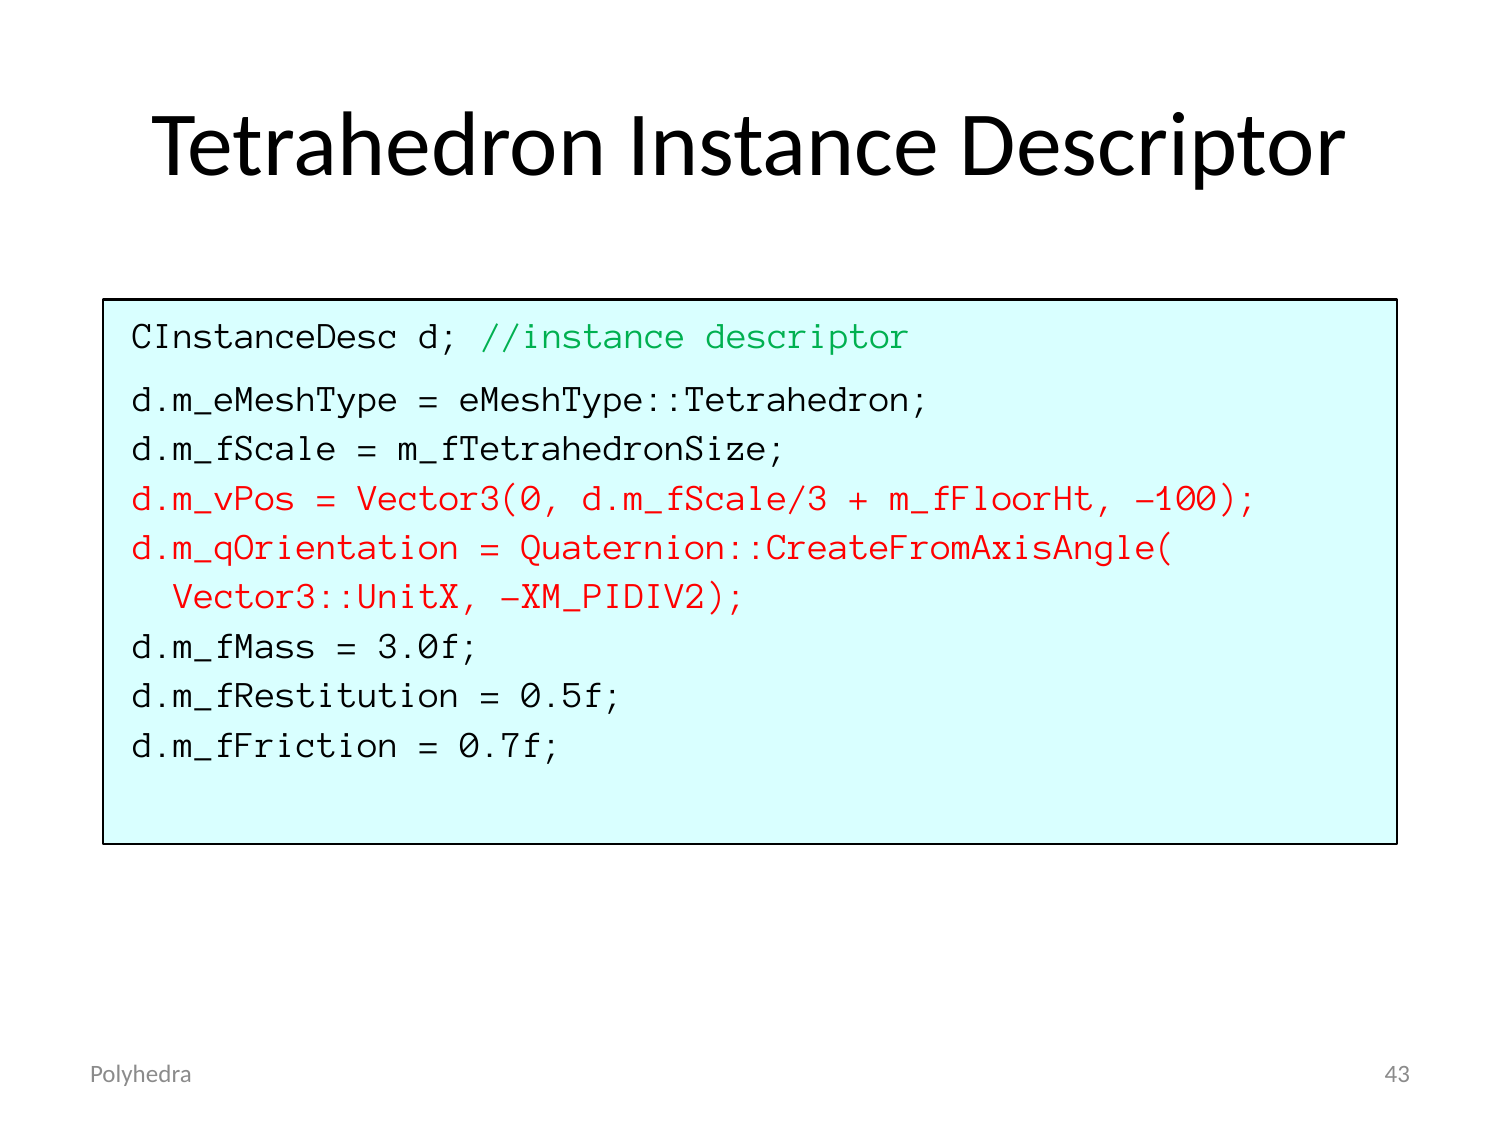

# Tetrahedron Instance Descriptor
CInstanceDesc d; //instance descriptor
d.m_eMeshType = eMeshType::Tetrahedron;
d.m_fScale = m_fTetrahedronSize;
d.m_vPos = Vector3(0, d.m_fScale/3 + m_fFloorHt, -100);
d.m_qOrientation = Quaternion::CreateFromAxisAngle(
  Vector3::UnitX, -XM_PIDIV2);
d.m_fMass = 3.0f;
d.m_fRestitution = 0.5f;
d.m_fFriction = 0.7f;
Polyhedra
43